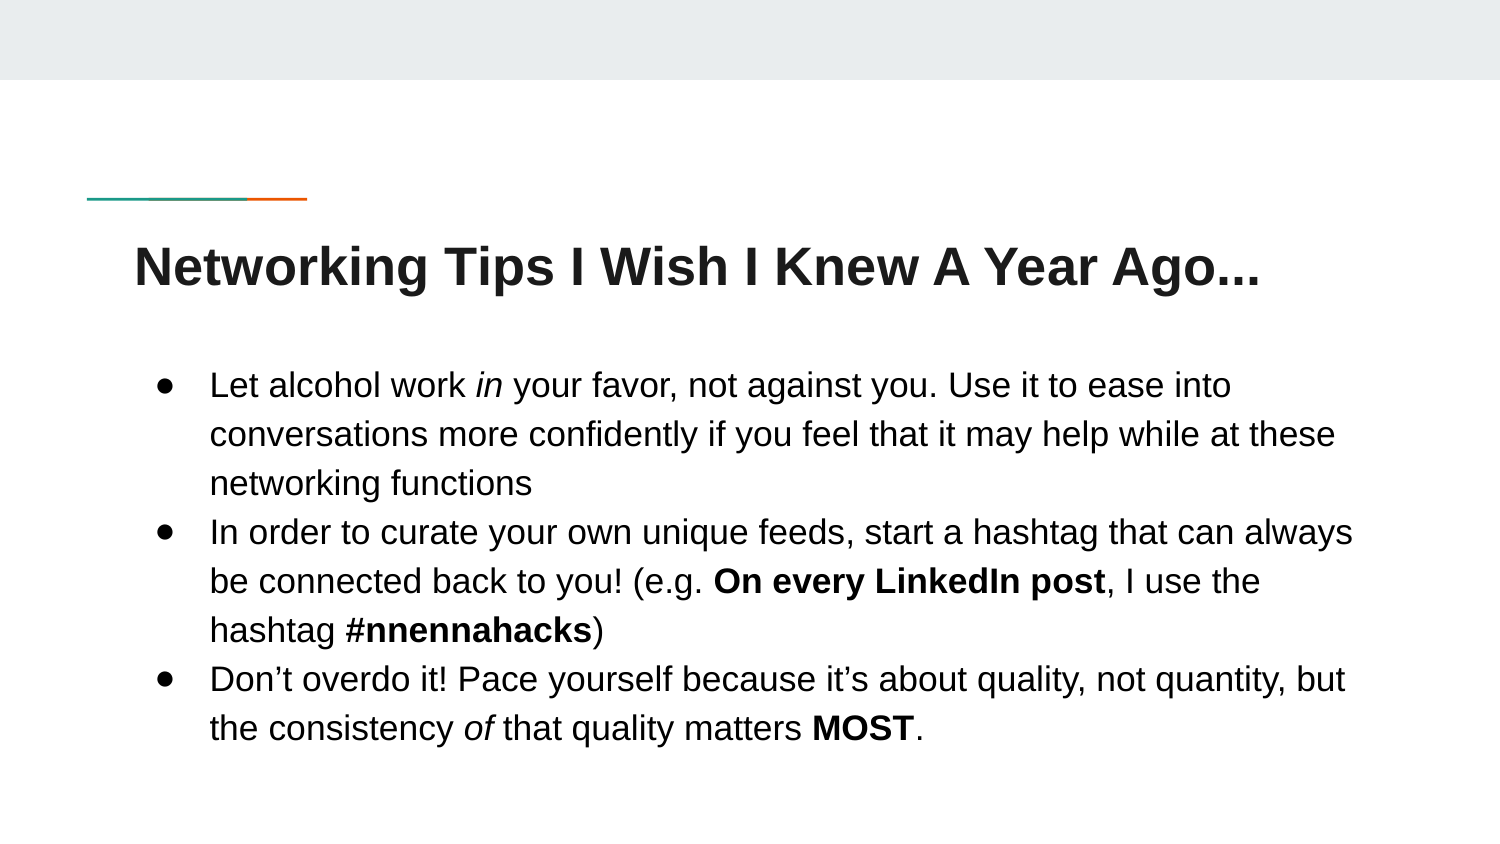

# Networking Tips I Wish I Knew A Year Ago...
Let alcohol work in your favor, not against you. Use it to ease into conversations more confidently if you feel that it may help while at these networking functions
In order to curate your own unique feeds, start a hashtag that can always be connected back to you! (e.g. On every LinkedIn post, I use the hashtag #nnennahacks)
Don’t overdo it! Pace yourself because it’s about quality, not quantity, but the consistency of that quality matters MOST.